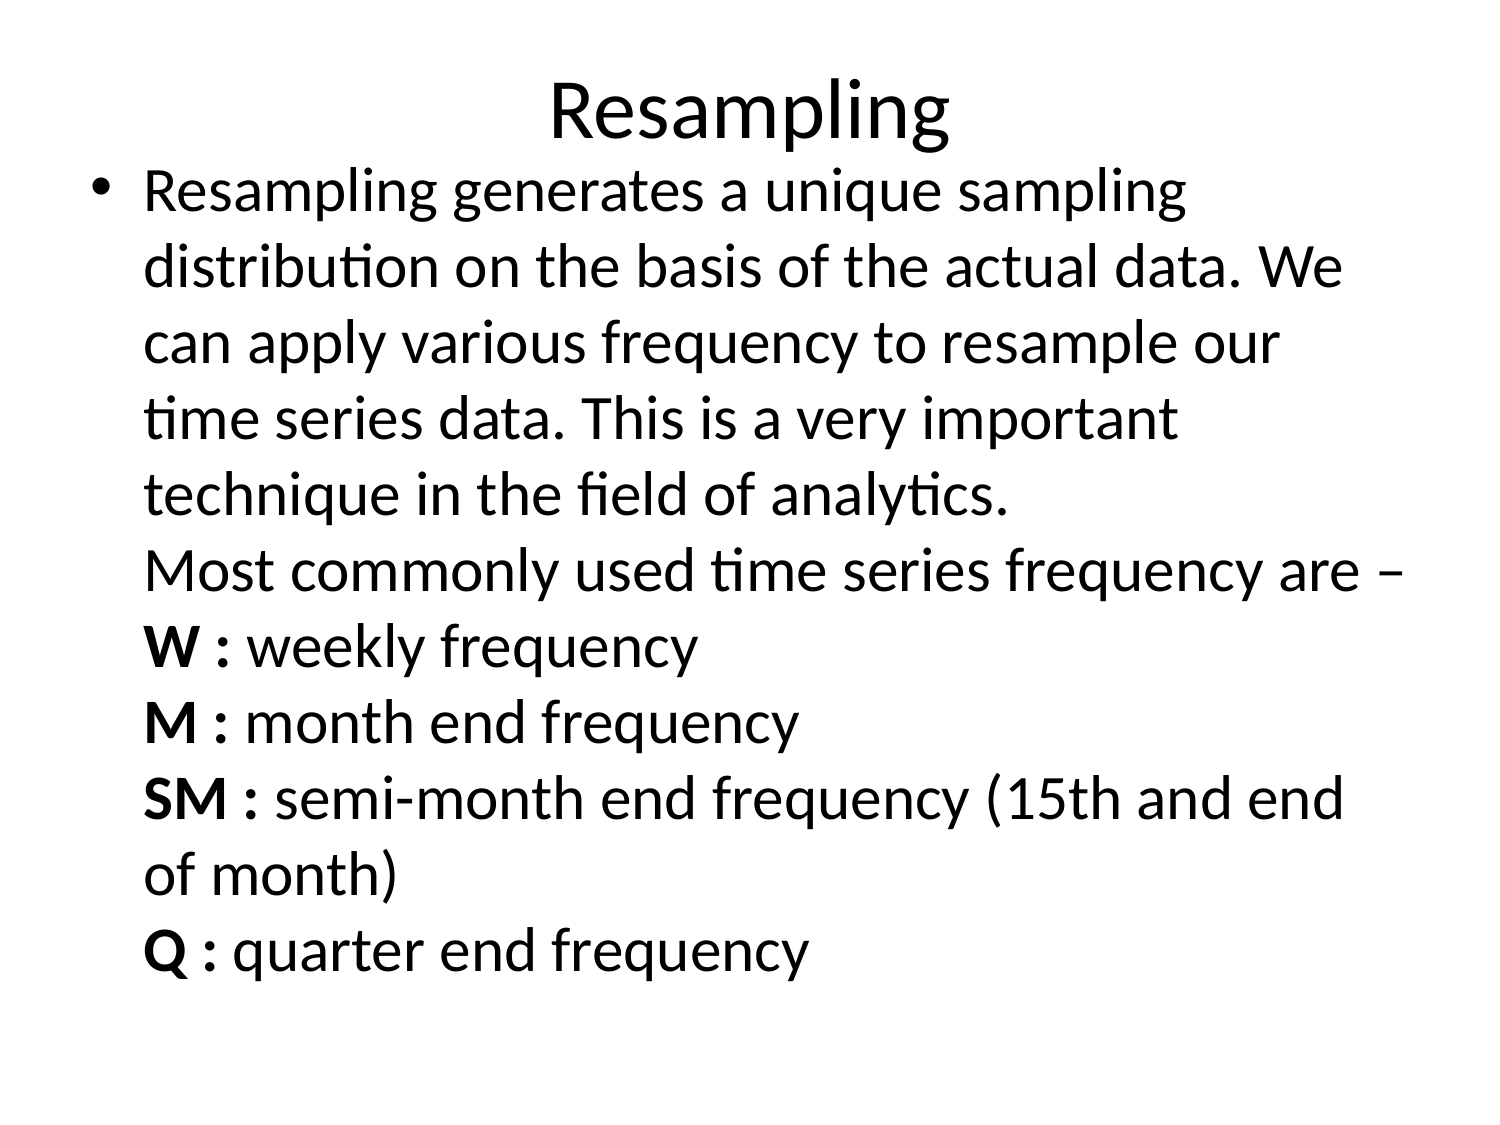

# Resampling
Resampling generates a unique sampling distribution on the basis of the actual data. We can apply various frequency to resample our time series data. This is a very important technique in the field of analytics.
Most commonly used time series frequency are –
W : weekly frequency
M : month end frequency
SM : semi-month end frequency (15th and end of month)
Q : quarter end frequency